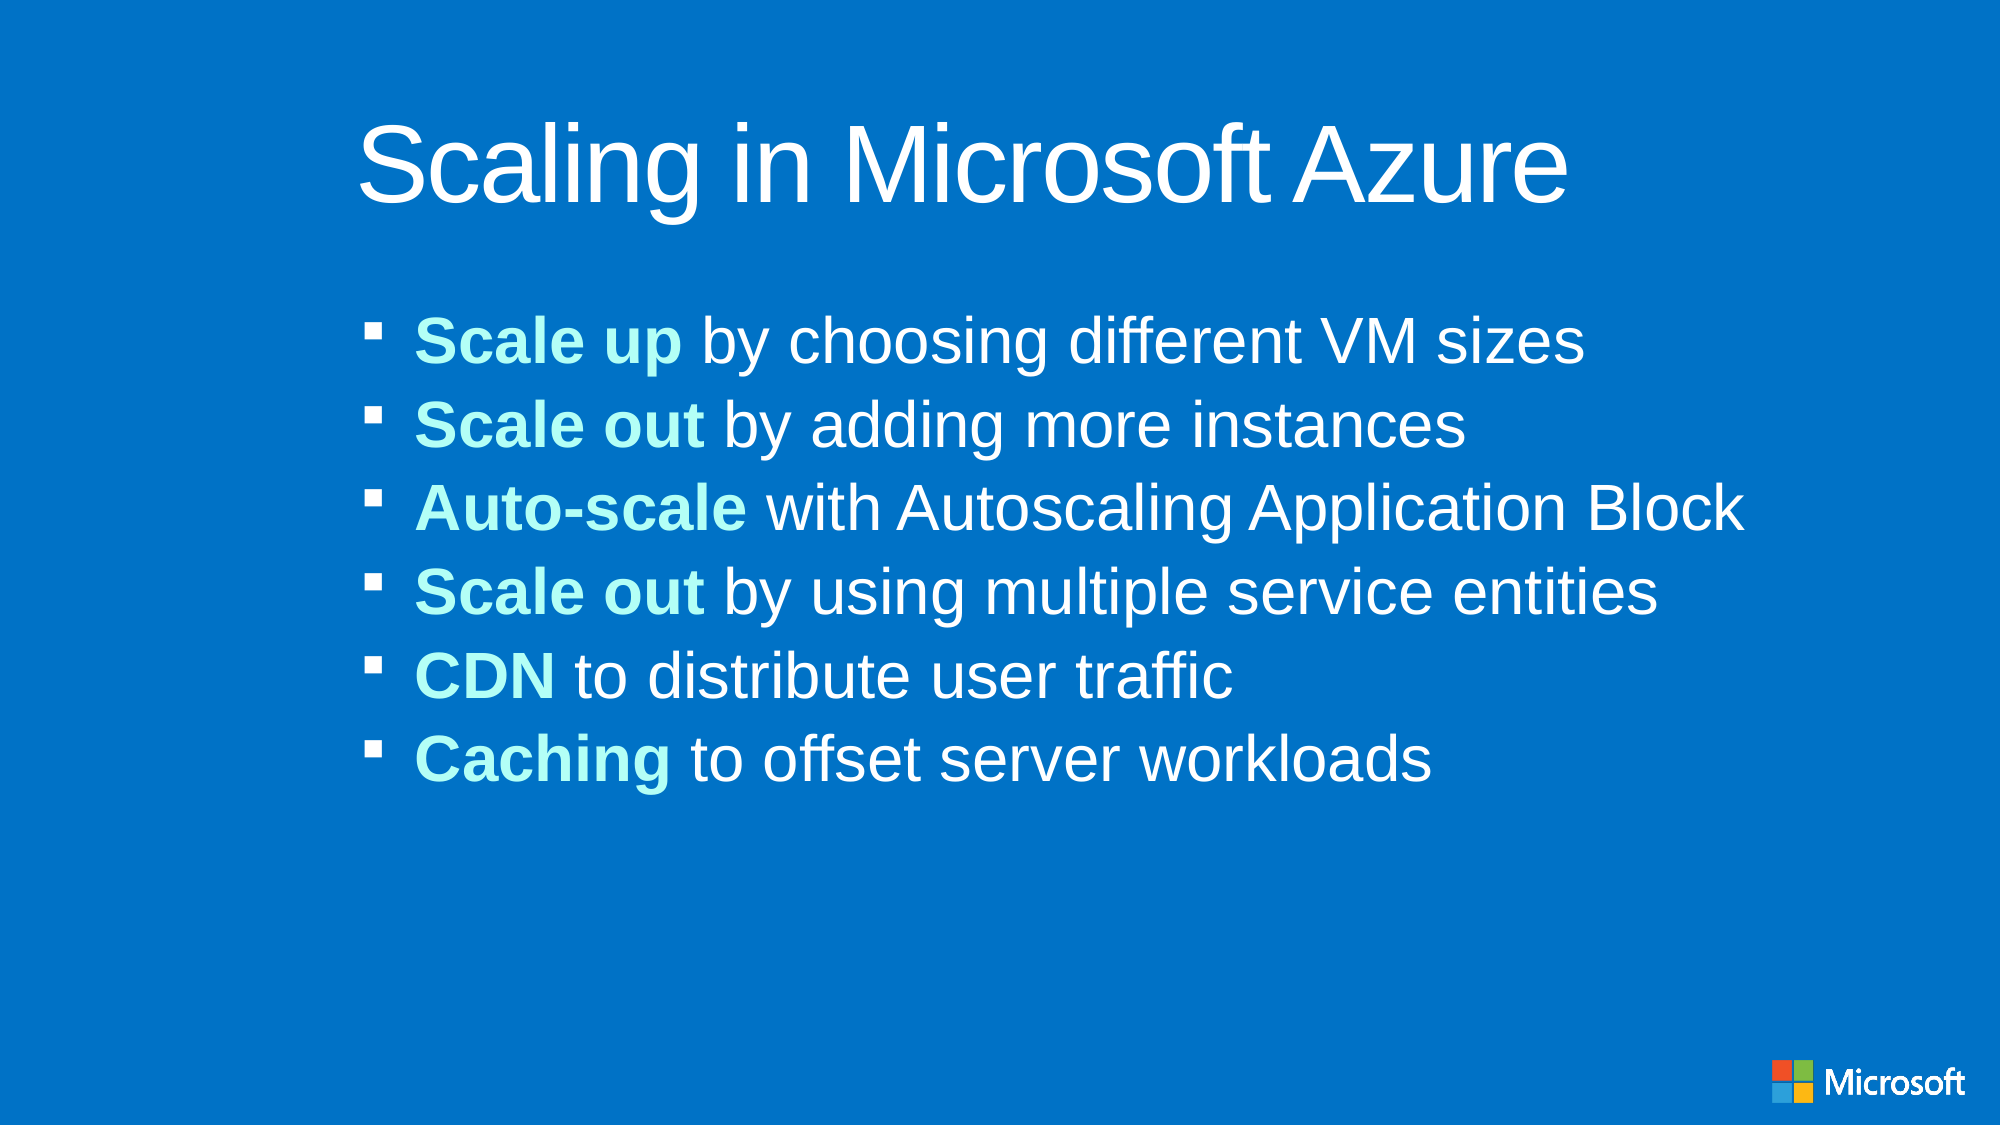

# Scaling in Microsoft Azure
Scale up by choosing different VM sizes
Scale out by adding more instances
Auto-scale with Autoscaling Application Block
Scale out by using multiple service entities
CDN to distribute user traffic
Caching to offset server workloads